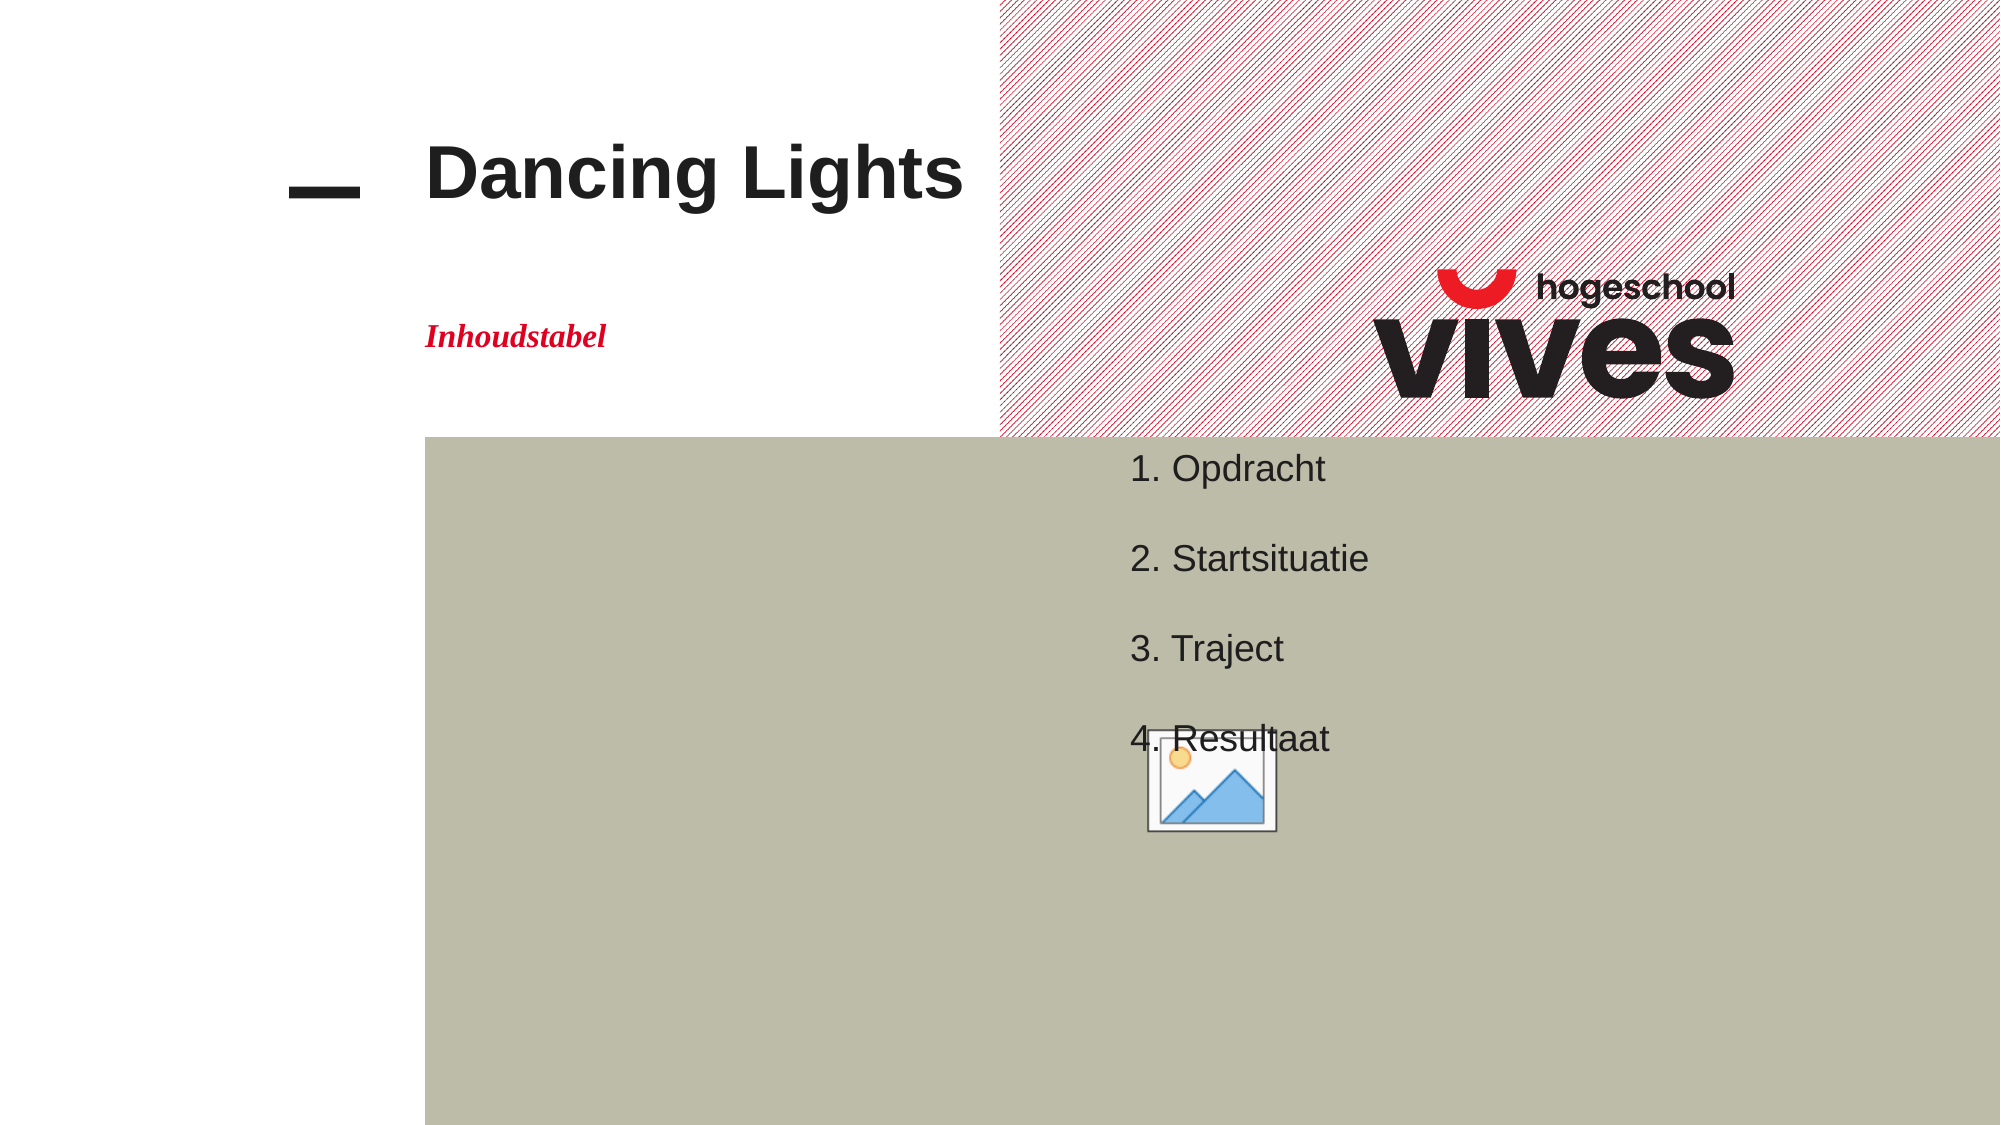

# Dancing Lights
Inhoudstabel
1. Opdracht

2. Startsituatie

3. Traject

4. Resultaat